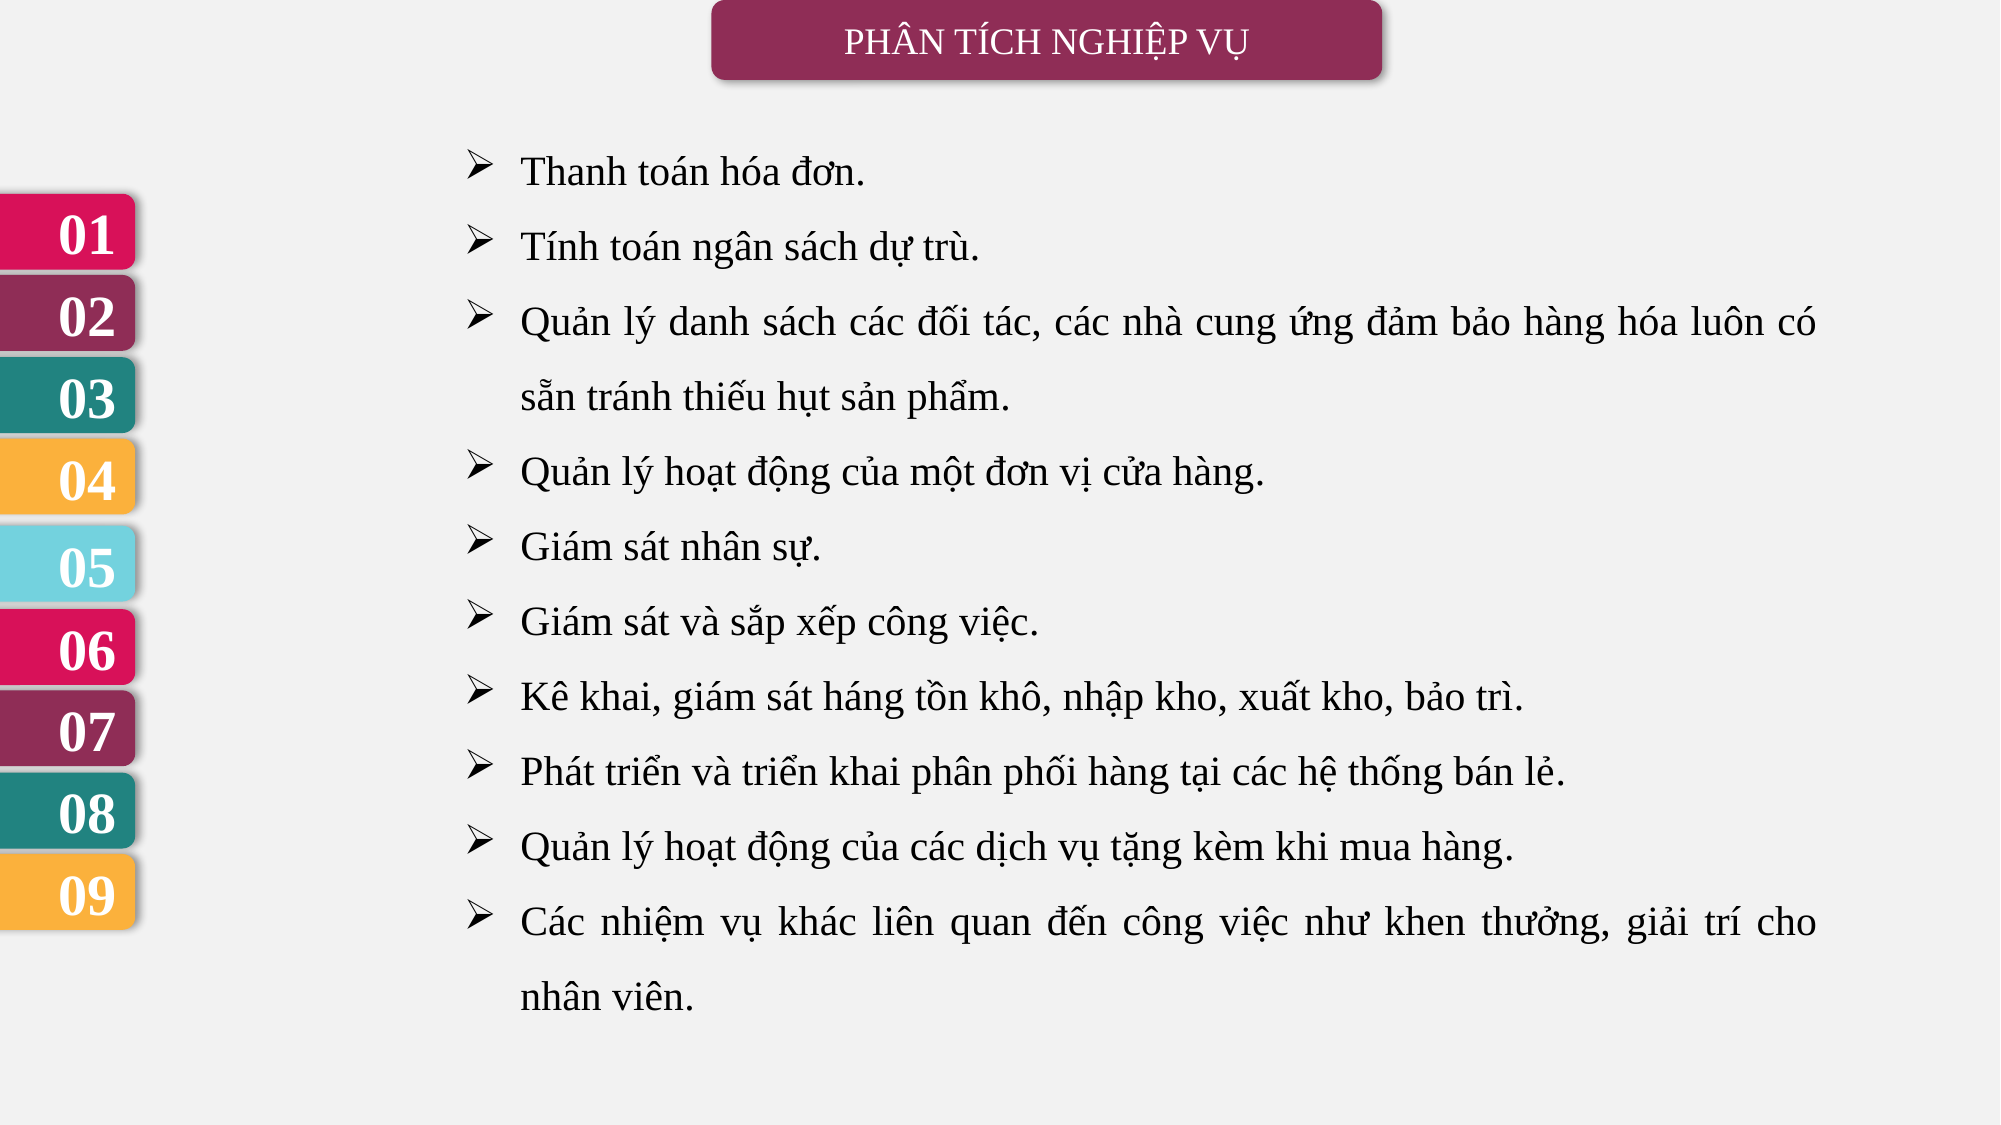

PHÂN TÍCH NGHIỆP VỤ
Thanh toán hóa đơn.
Tính toán ngân sách dự trù.
Quản lý danh sách các đối tác, các nhà cung ứng đảm bảo hàng hóa luôn có sẵn tránh thiếu hụt sản phẩm.
Quản lý hoạt động của một đơn vị cửa hàng.
Giám sát nhân sự.
Giám sát và sắp xếp công việc.
Kê khai, giám sát háng tồn khô, nhập kho, xuất kho, bảo trì.
Phát triển và triển khai phân phối hàng tại các hệ thống bán lẻ.
Quản lý hoạt động của các dịch vụ tặng kèm khi mua hàng.
Các nhiệm vụ khác liên quan đến công việc như khen thưởng, giải trí cho nhân viên.
01
02
03
04
05
06
07
08
09